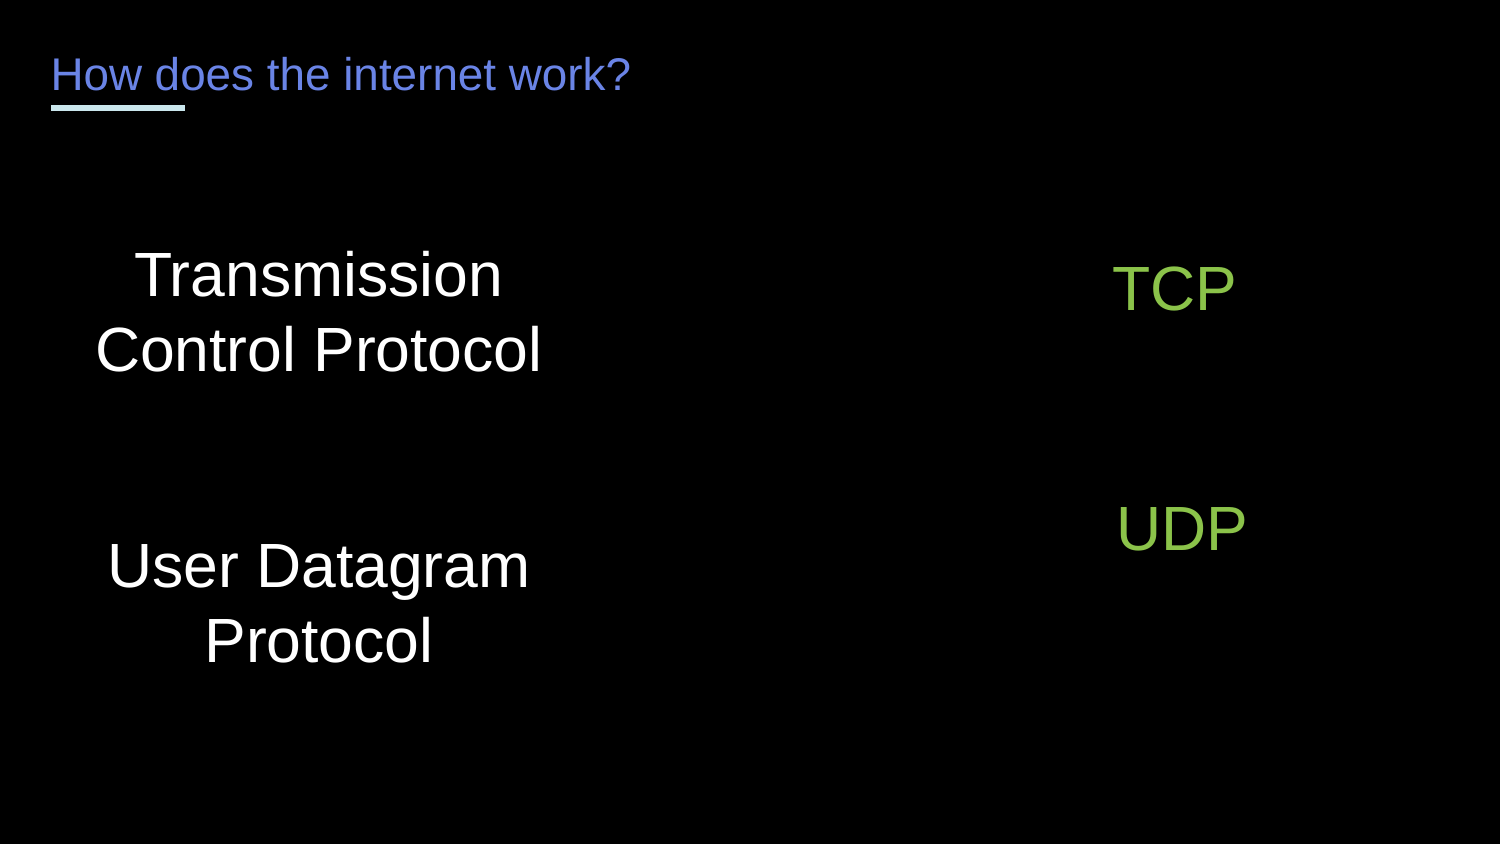

How does the internet work?
Transmission Control Protocol
TCP
UDP
User Datagram Protocol